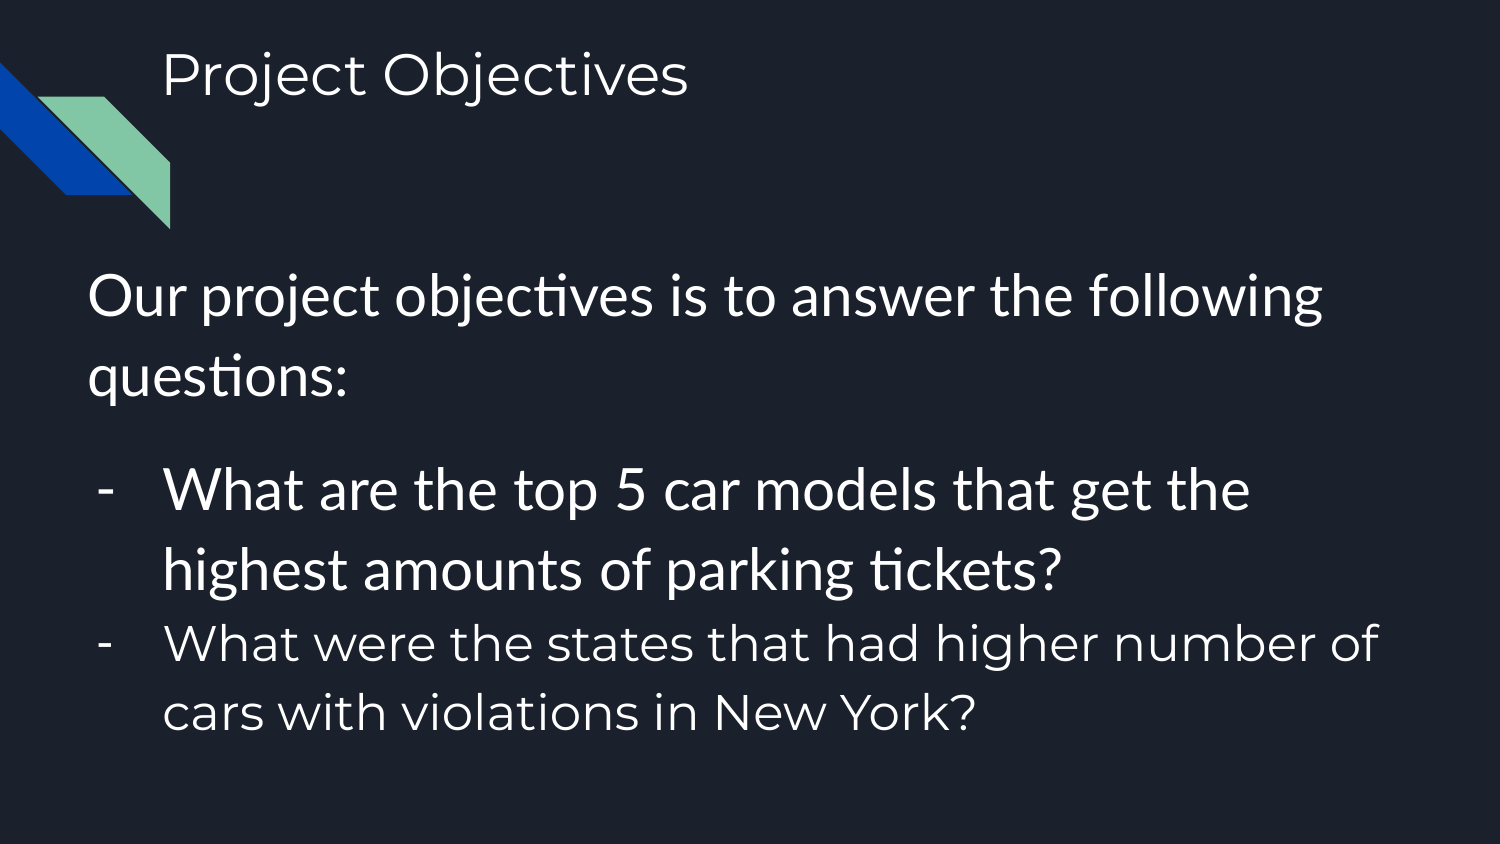

# Project Objectives
Our project objectives is to answer the following questions:
What are the top 5 car models that get the highest amounts of parking tickets?
What were the states that had higher number of cars with violations in New York?